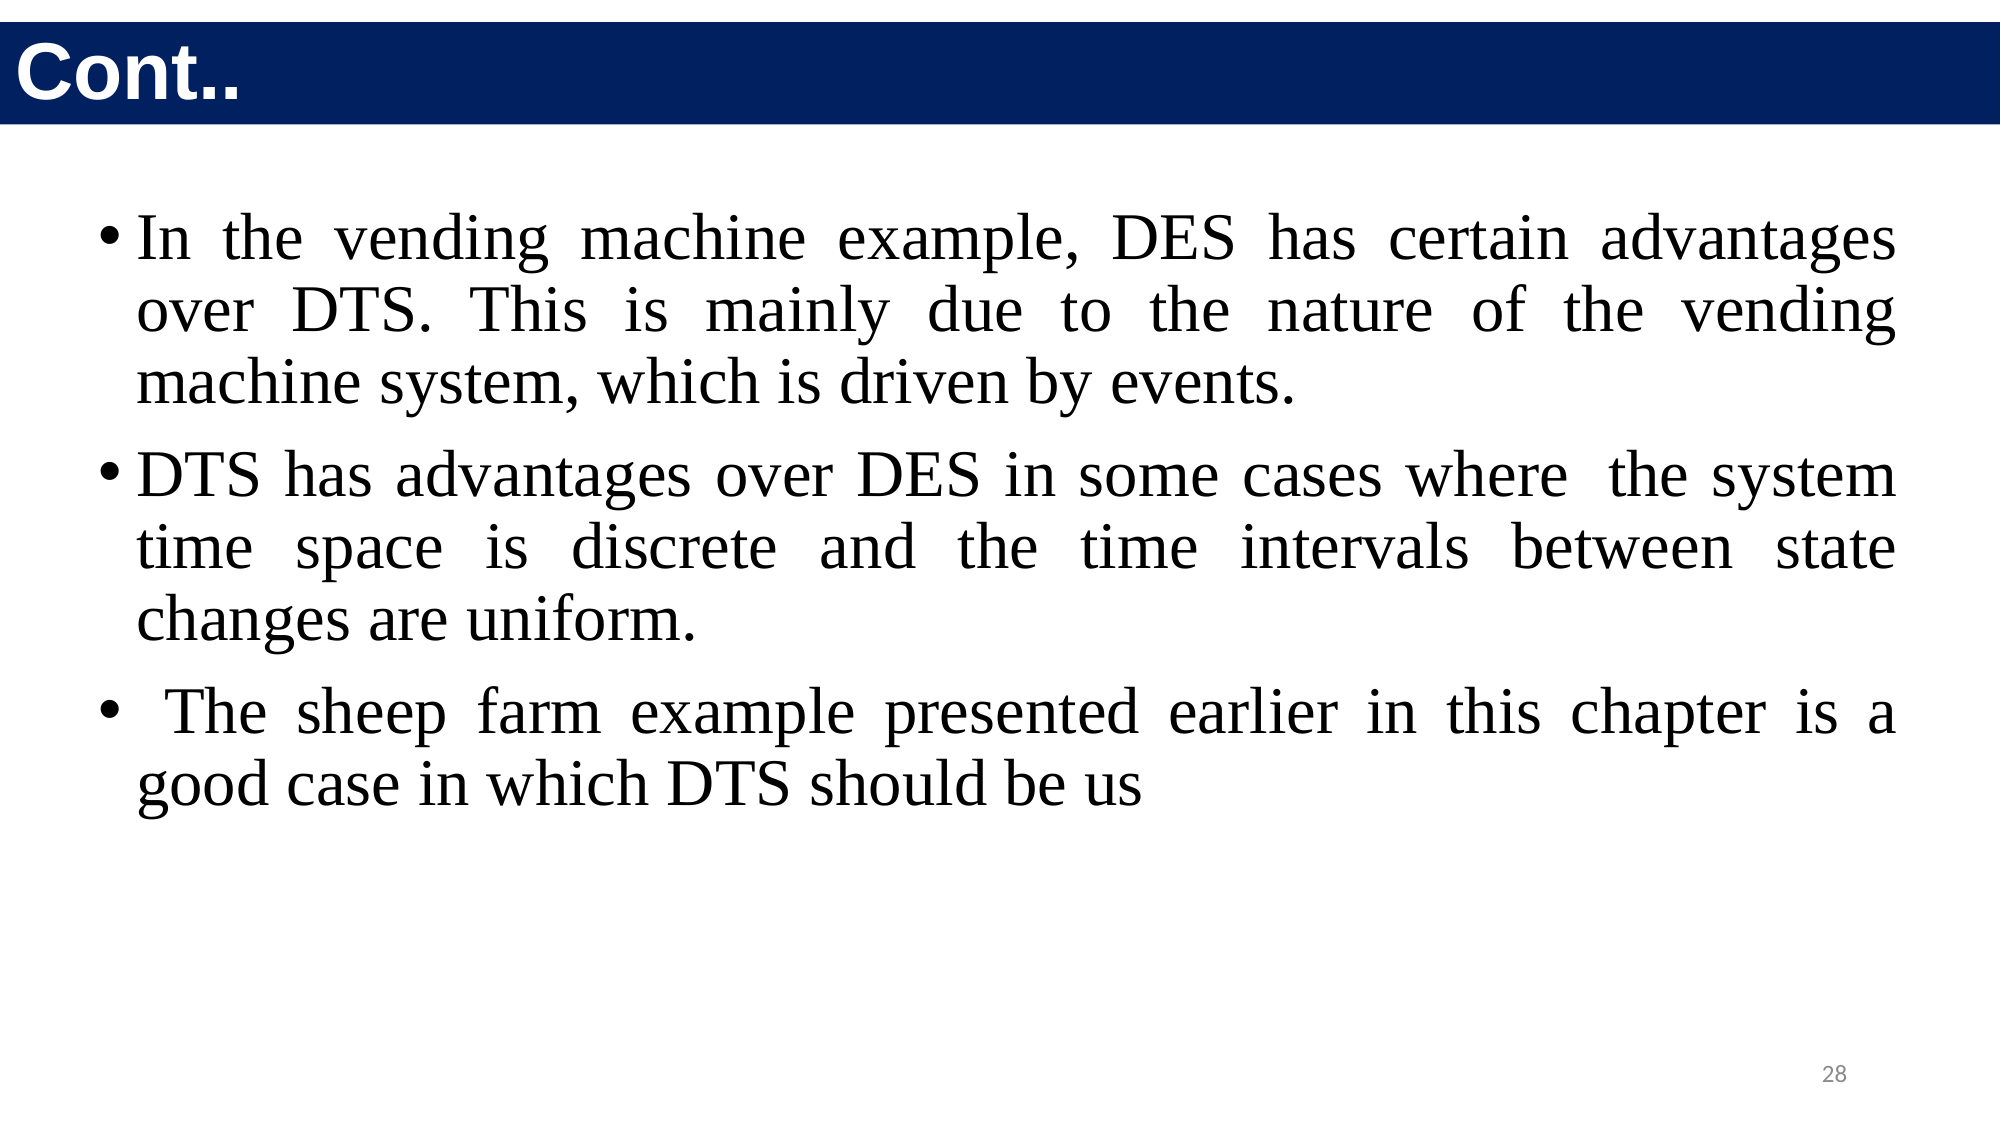

# Cont..
In the vending machine example, DES has certain advantages over DTS. This is mainly due to the nature of the vending machine system, which is driven by events.
DTS has advantages over DES in some cases where  the system time space is discrete and the time intervals between state changes are uniform.
 The sheep farm example presented earlier in this chapter is a good case in which DTS should be us
28